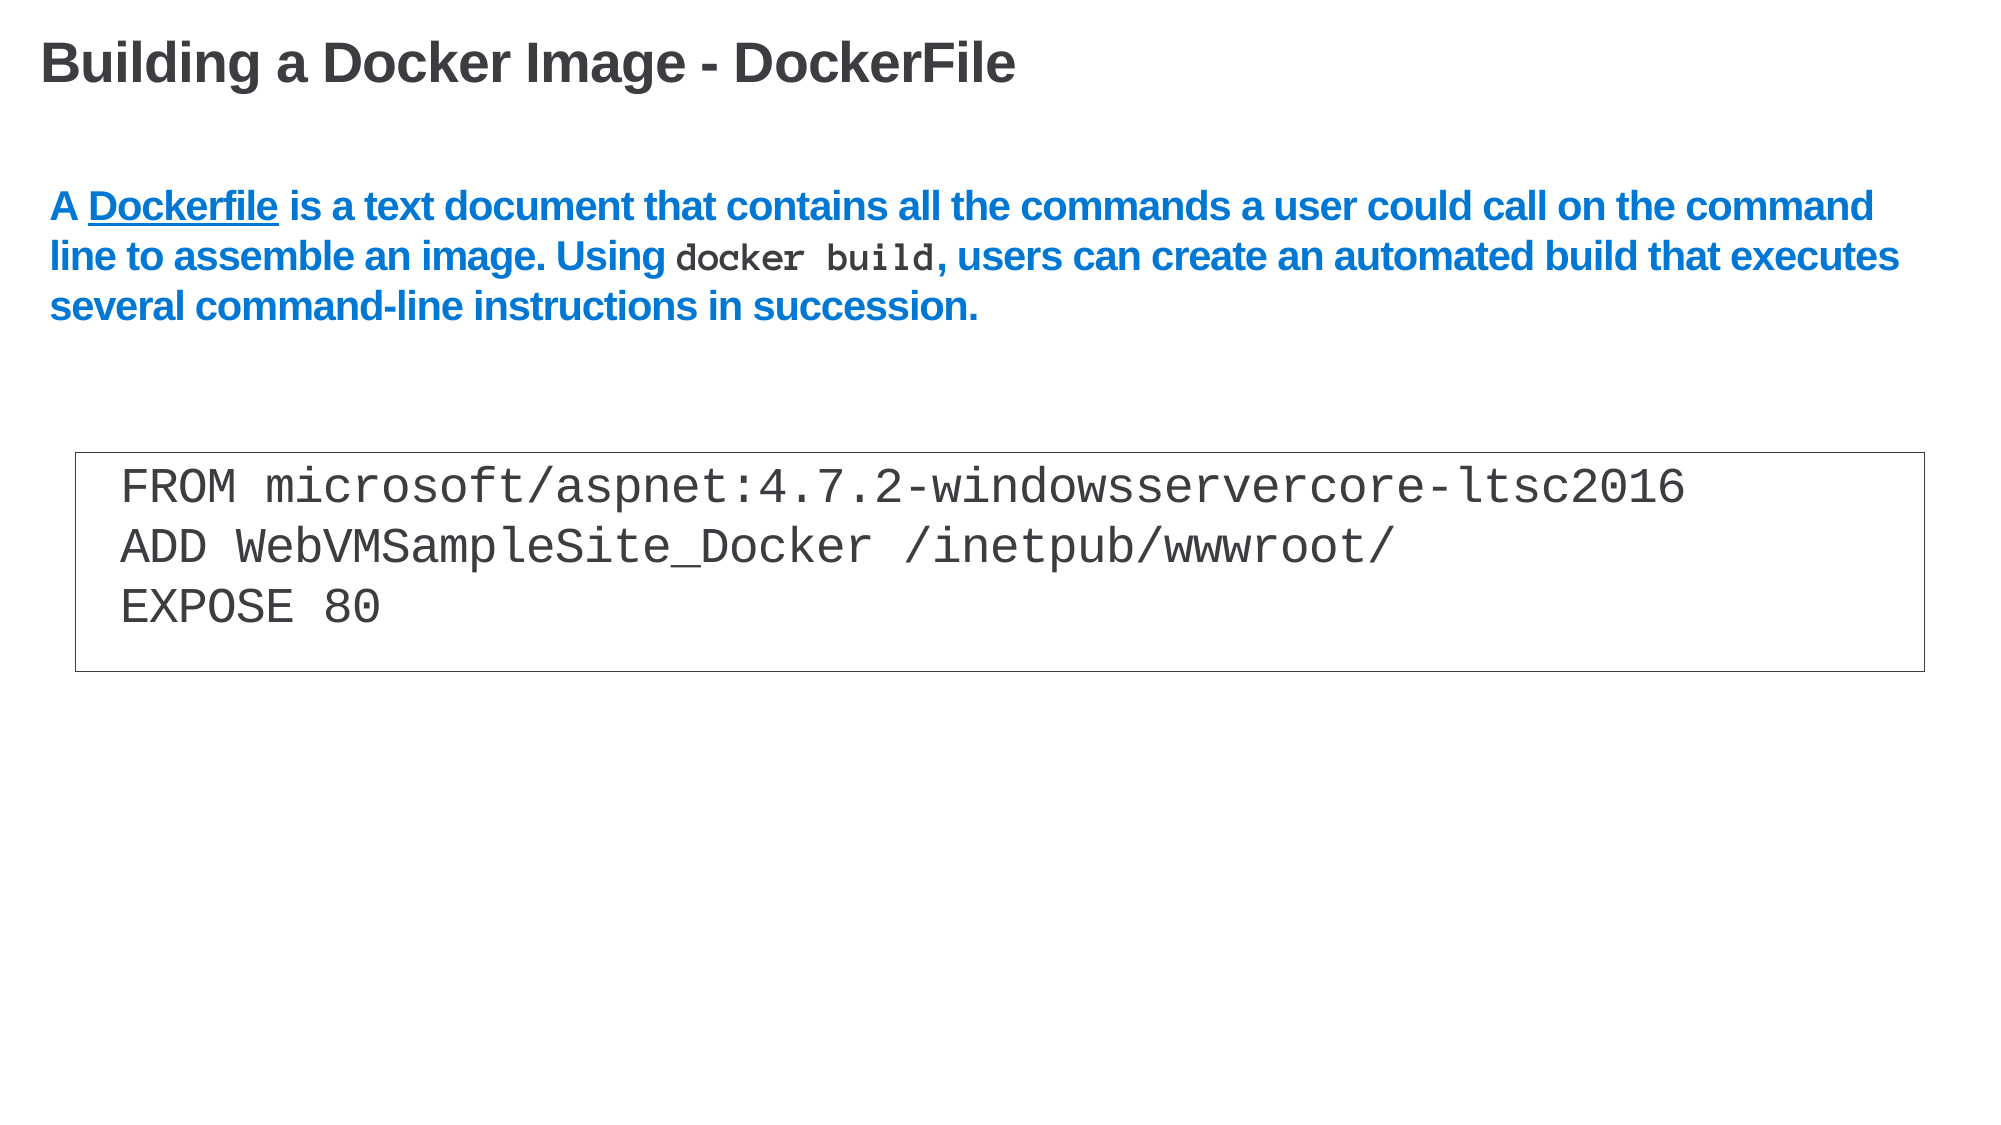

# Building a Docker Image - DockerFile
A Dockerfile is a text document that contains all the commands a user could call on the command line to assemble an image. Using docker build, users can create an automated build that executes several command-line instructions in succession.
FROM microsoft/aspnet:4.7.2-windowsservercore-ltsc2016
ADD WebVMSampleSite_Docker /inetpub/wwwroot/
EXPOSE 80